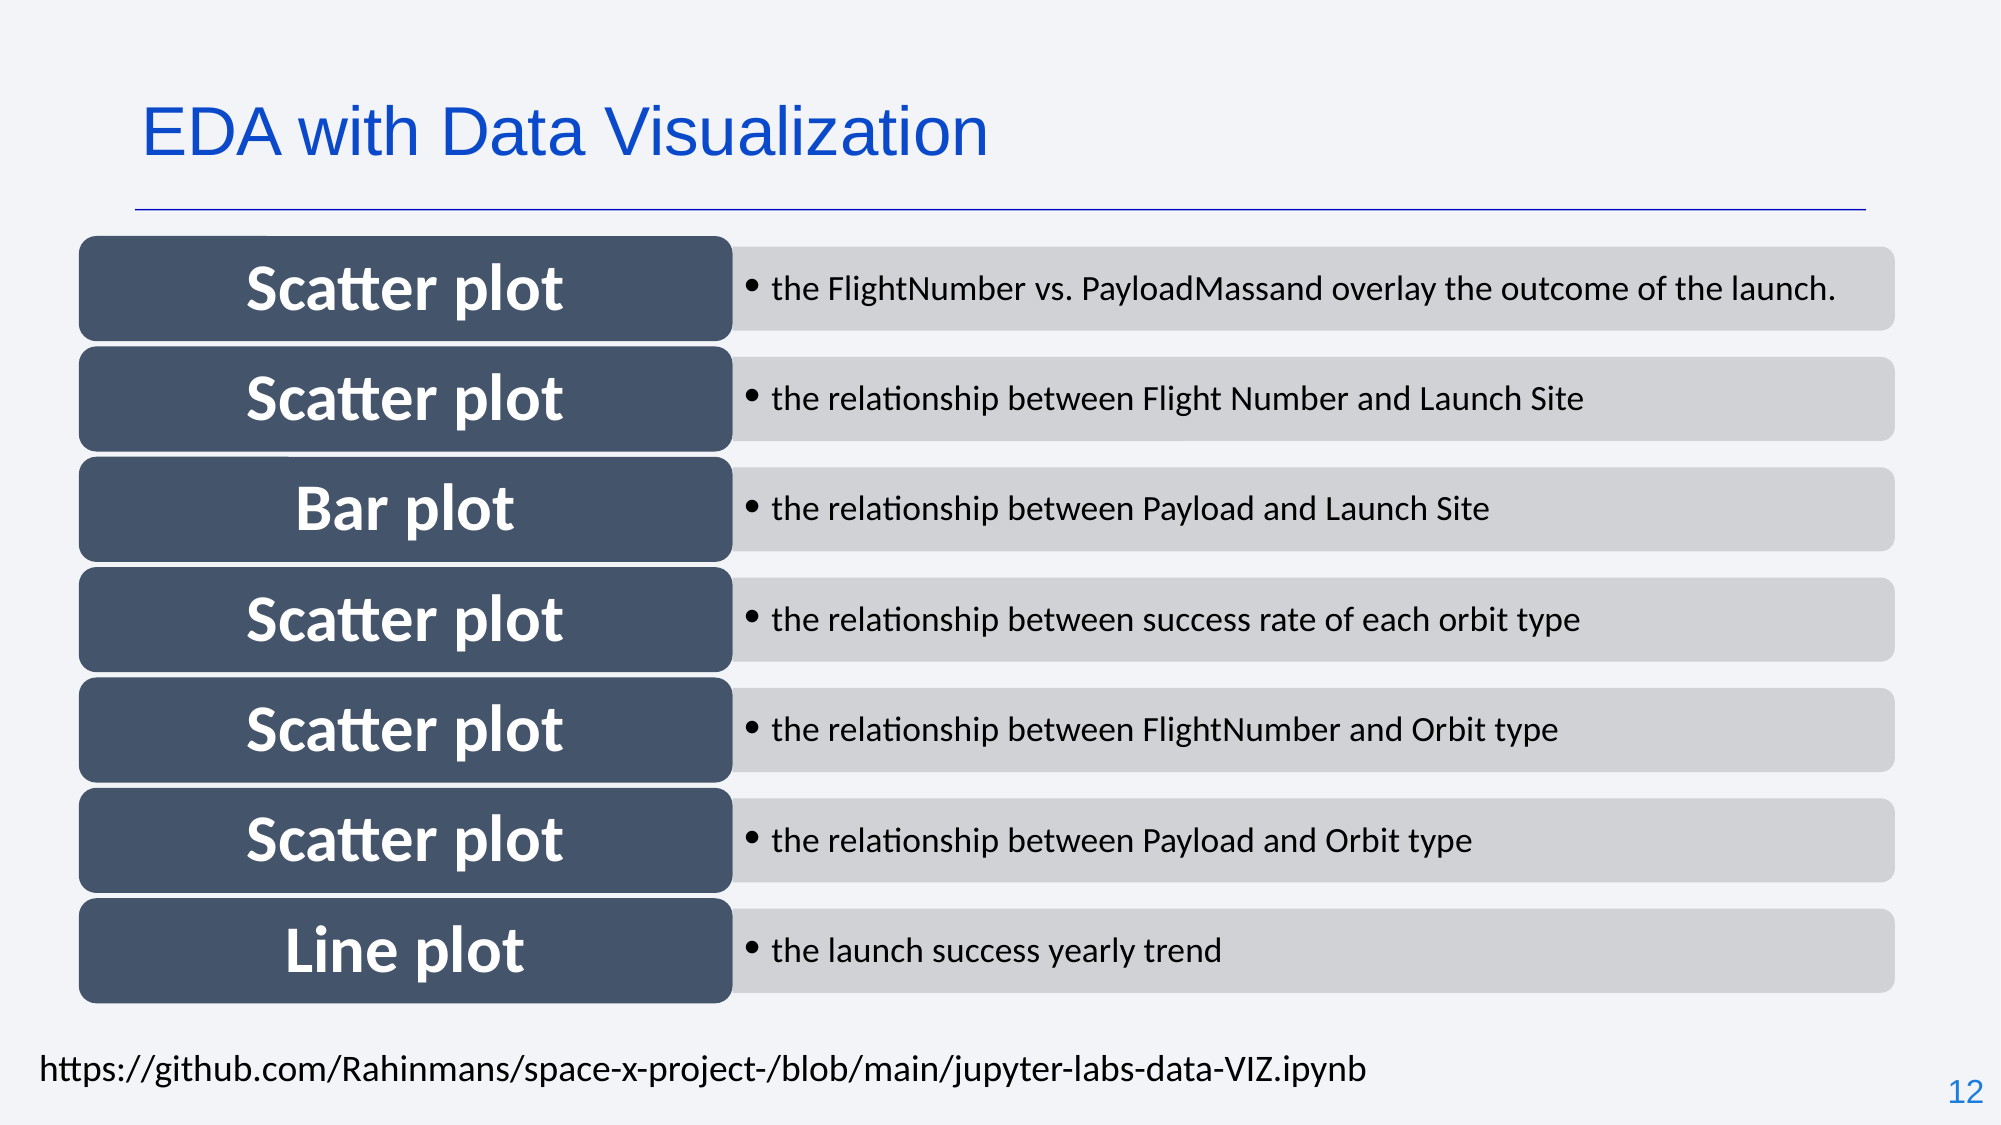

EDA with Data Visualization

Scatter plot
the FlightNumber vs. PayloadMassand overlay the outcome of the launch.

Scatter plot
the relationship between Flight Number and Launch Site

Bar plot
the relationship between Payload and Launch Site

Scatter plot
the relationship between success rate of each orbit type

Scatter plot
the relationship between FlightNumber and Orbit type

Scatter plot
the relationship between Payload and Orbit type

Line plot
the launch success yearly trend
https://github.com/Rahinmans/space-x-project-/blob/main/jupyter-labs-data-VIZ.ipynb

12